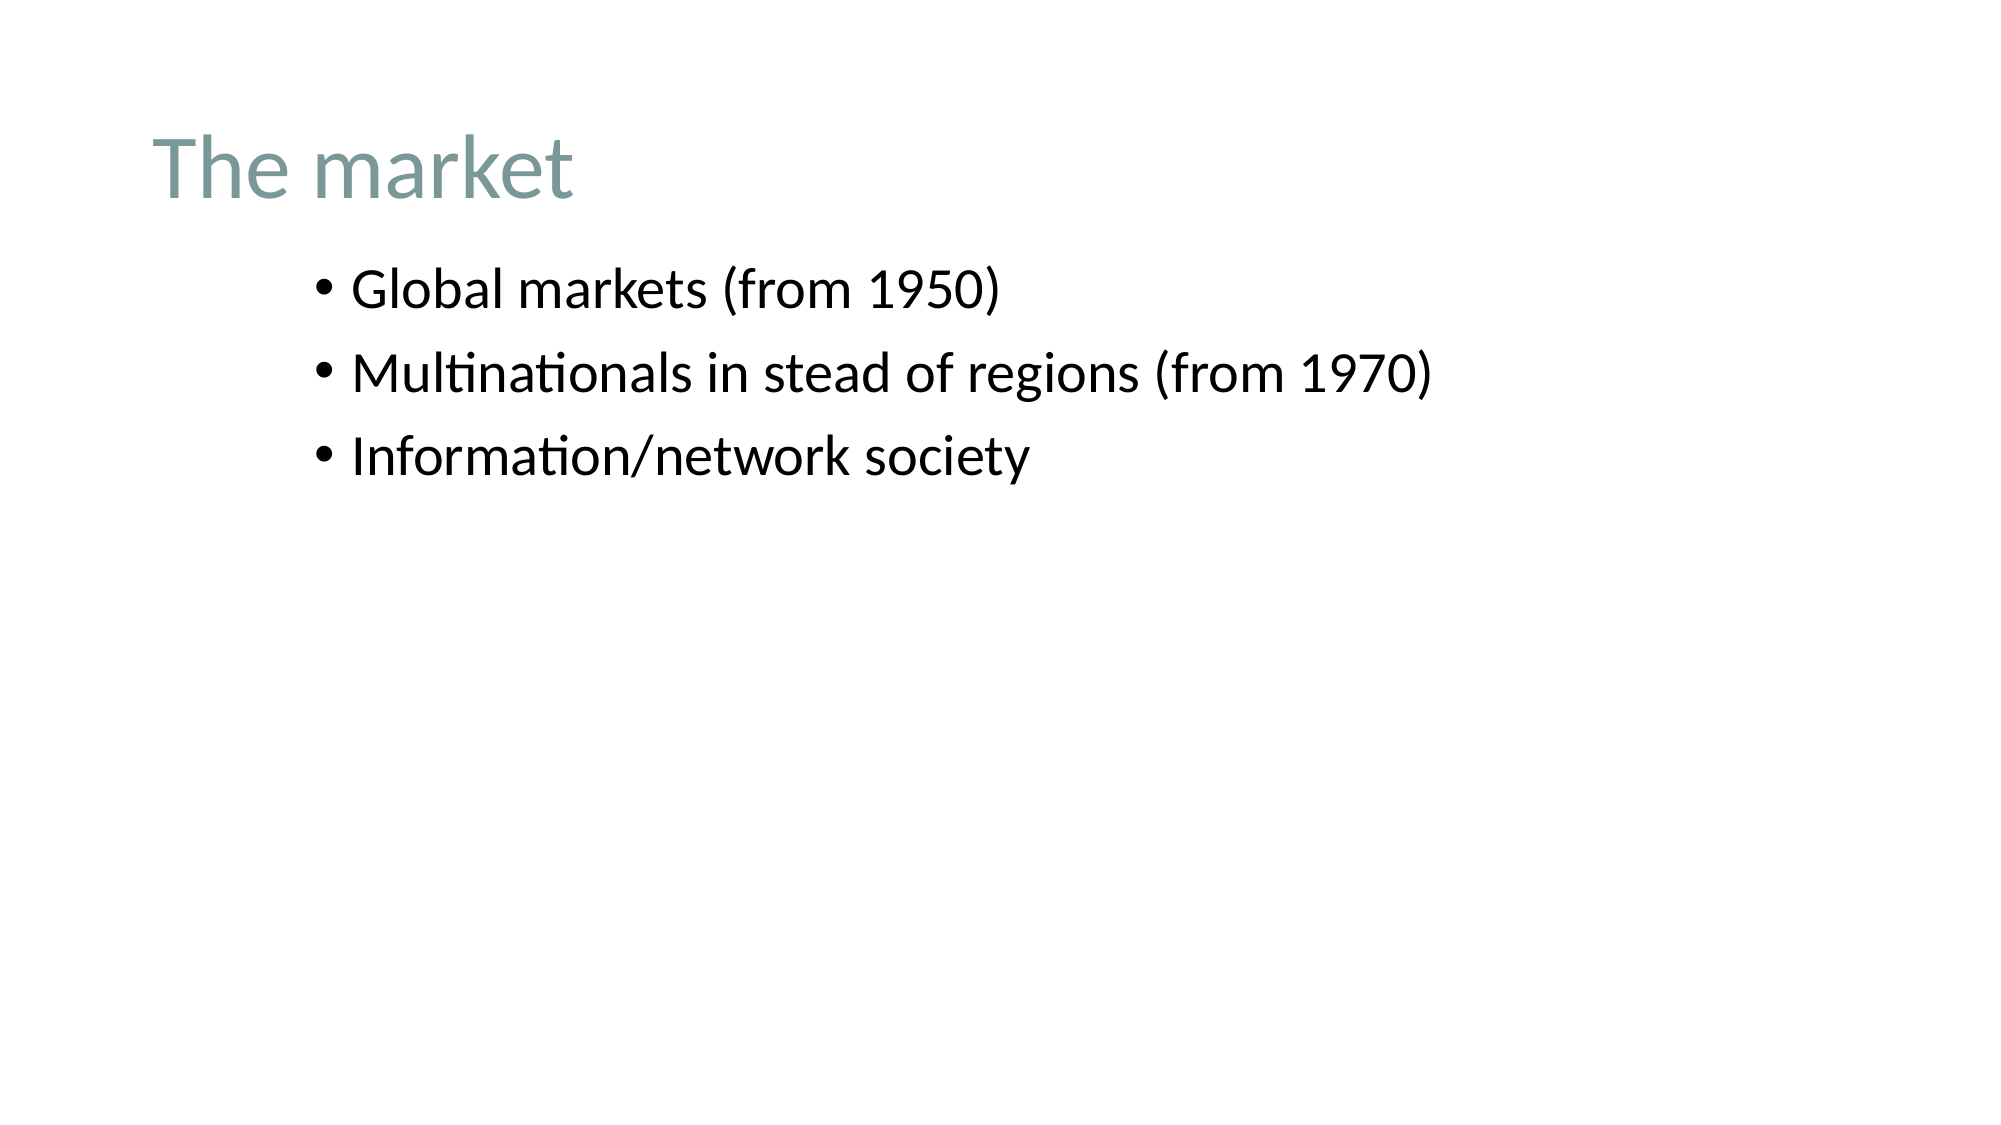

# The market
Global markets (from 1950)
Multinationals in stead of regions (from 1970)
Information/network society